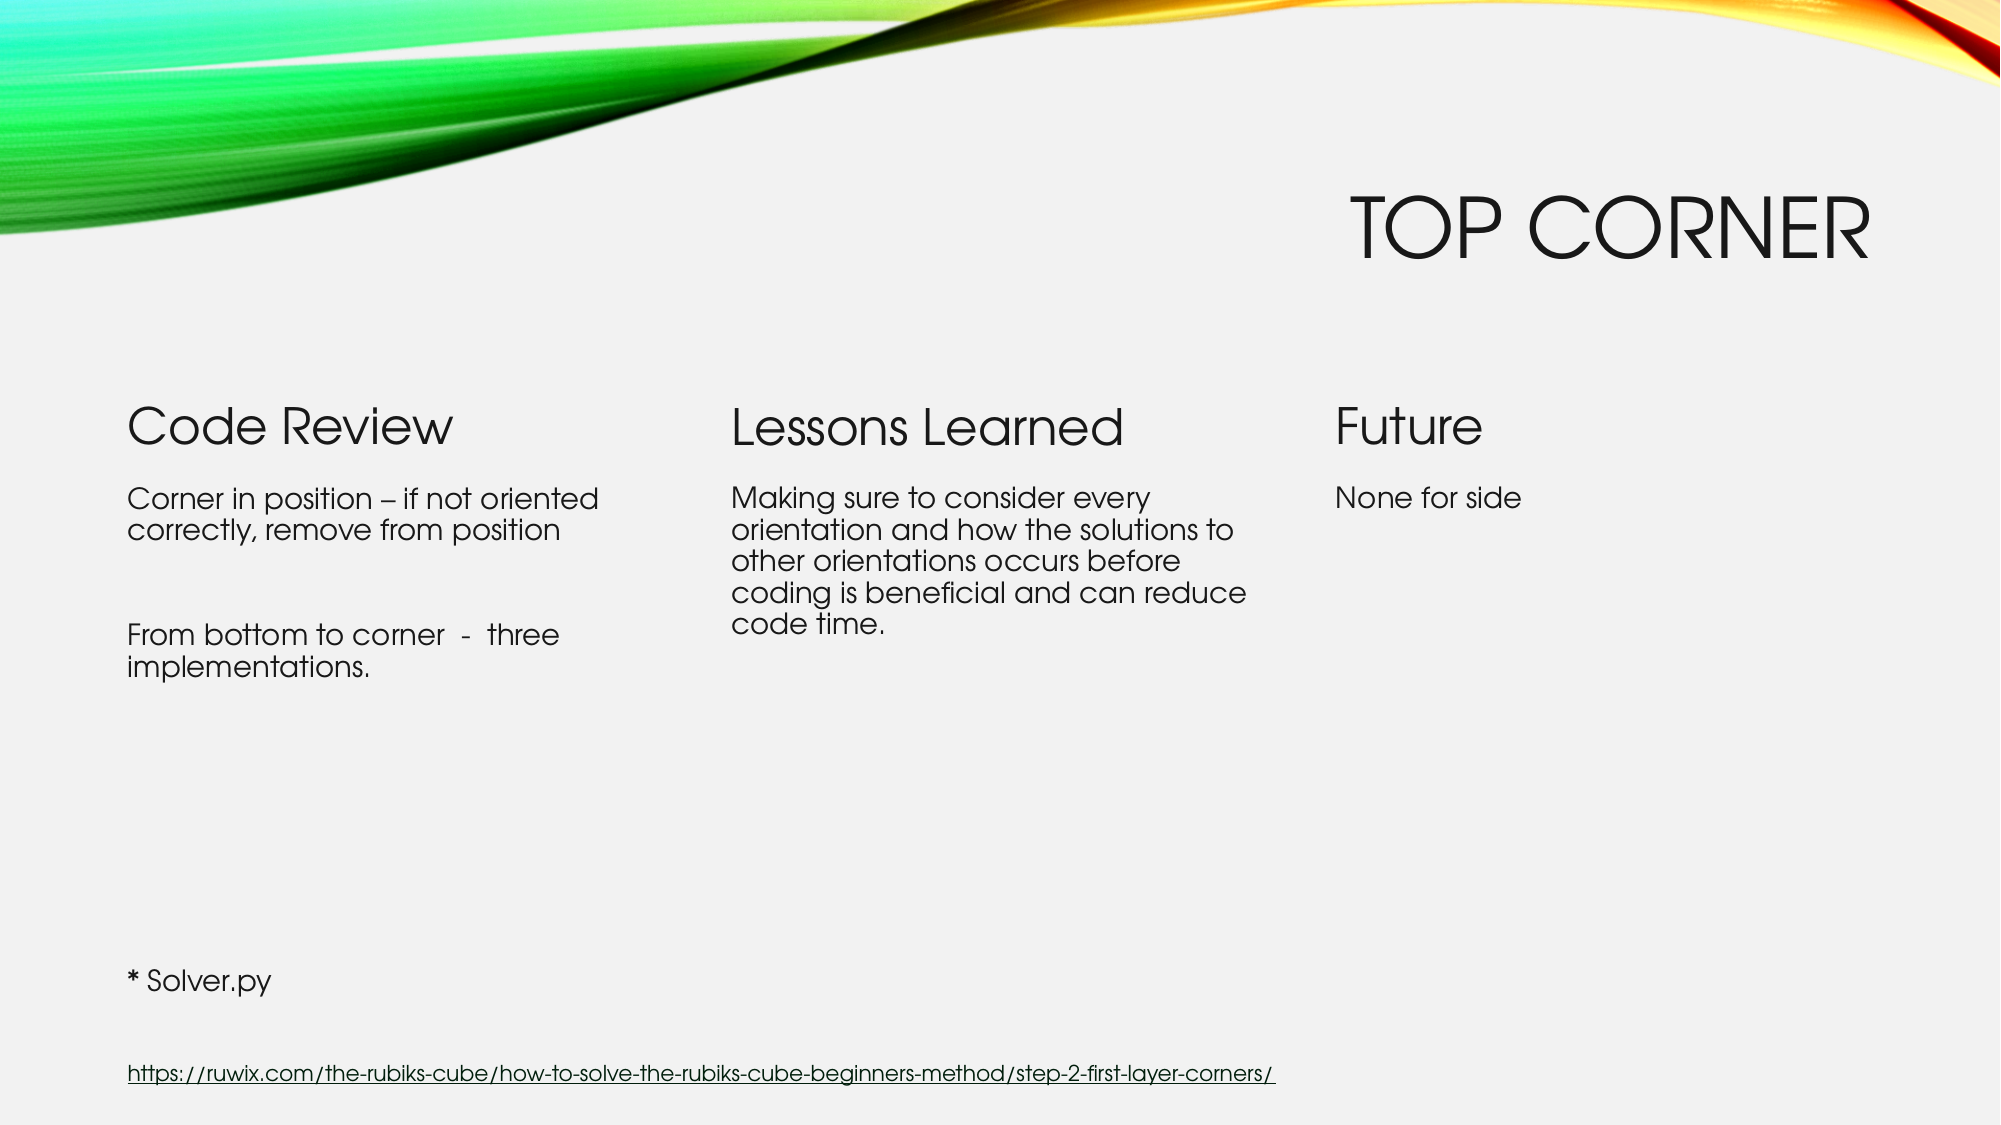

# Top Corner
Future
Lessons Learned
Code Review
Making sure to consider every orientation and how the solutions to other orientations occurs before coding is beneficial and can reduce code time.
Corner in position – if not oriented correctly, remove from position

From bottom to corner  -  three implementations.

* Solver.py
None for side

https://ruwix.com/the-rubiks-cube/how-to-solve-the-rubiks-cube-beginners-method/step-2-first-layer-corners/